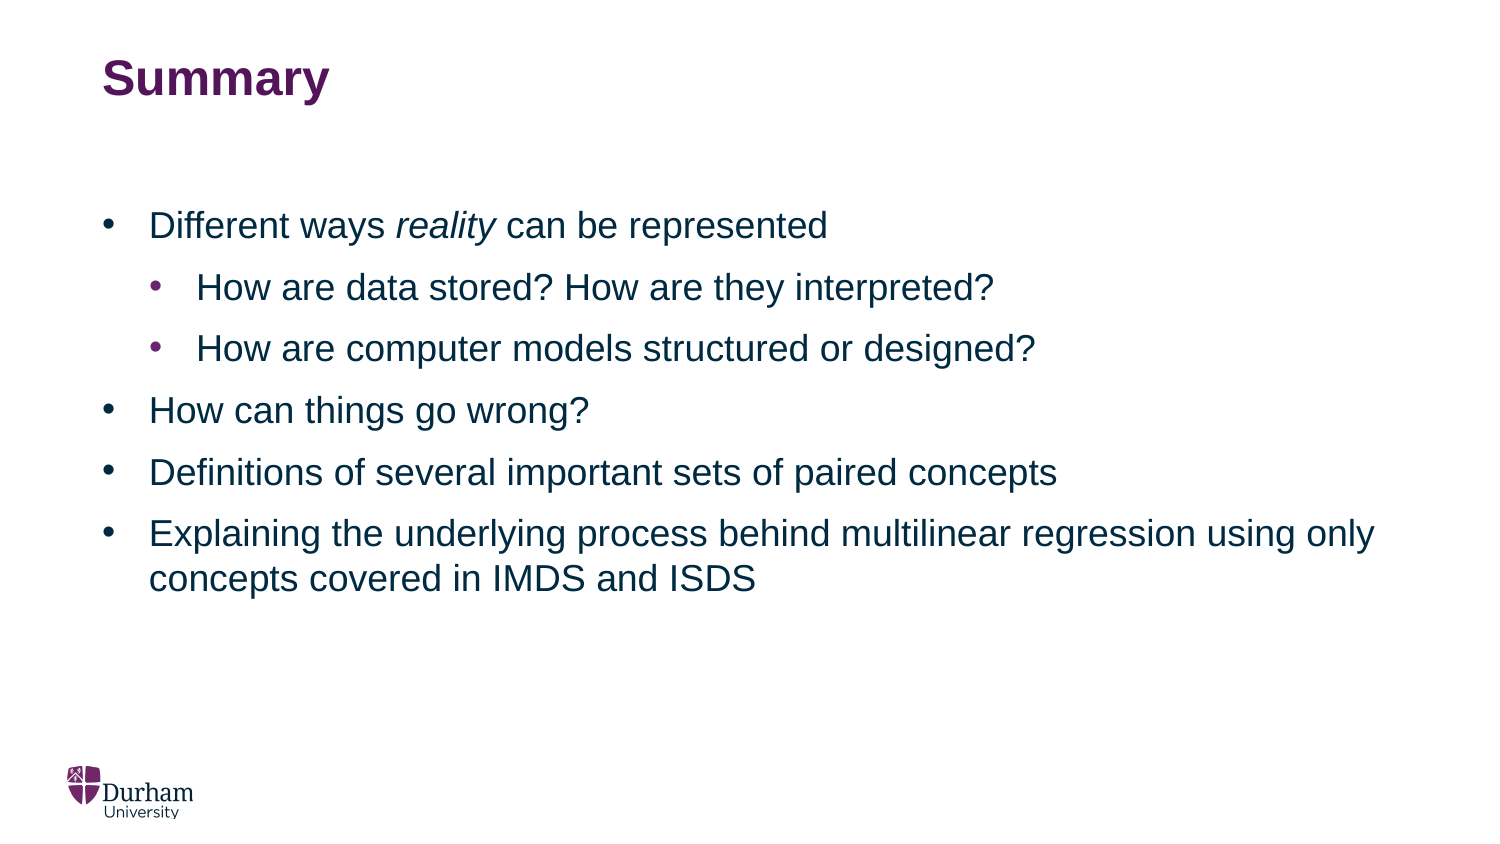

# Summary
Different ways reality can be represented
How are data stored? How are they interpreted?
How are computer models structured or designed?
How can things go wrong?
Definitions of several important sets of paired concepts
Explaining the underlying process behind multilinear regression using only concepts covered in IMDS and ISDS